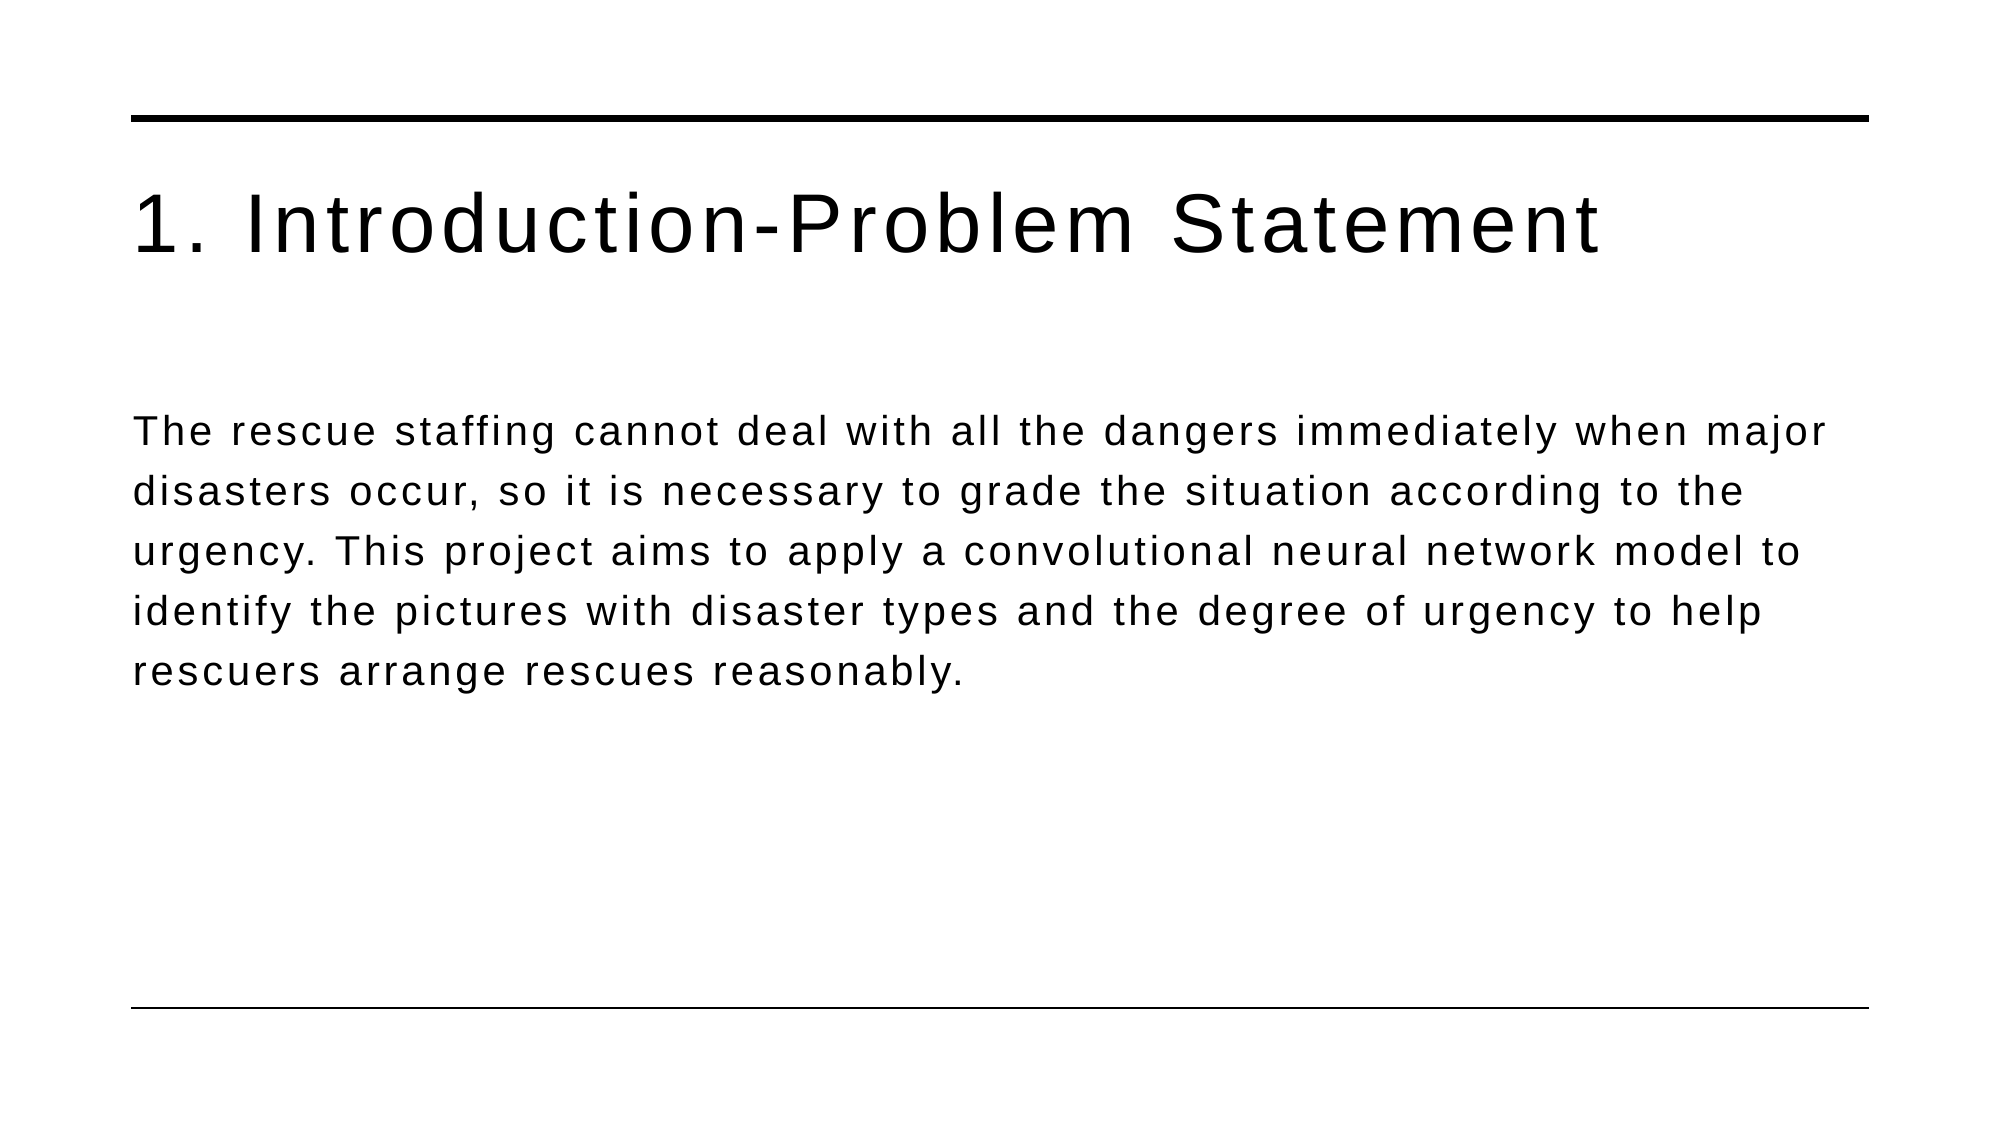

# 1. Introduction-Problem Statement
The rescue staffing cannot deal with all the dangers immediately when major disasters occur, so it is necessary to grade the situation according to the urgency. This project aims to apply a convolutional neural network model to identify the pictures with disaster types and the degree of urgency to help rescuers arrange rescues reasonably.